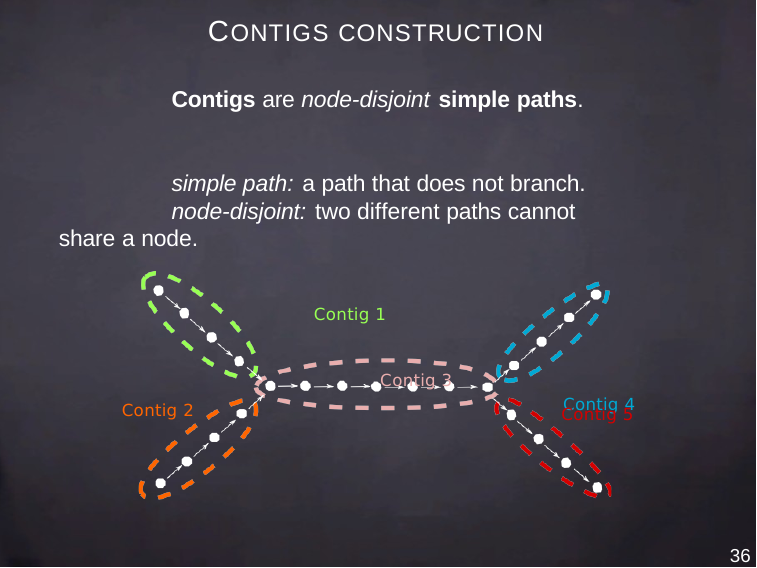

# CONTIGS CONSTRUCTION
Contigs are node-disjoint simple paths.

simple path: a path that does not branch.
node-disjoint: two different paths cannot share a node.

Contig 1

Contig 3
Contig 4

Contig 2
Contig 5
36